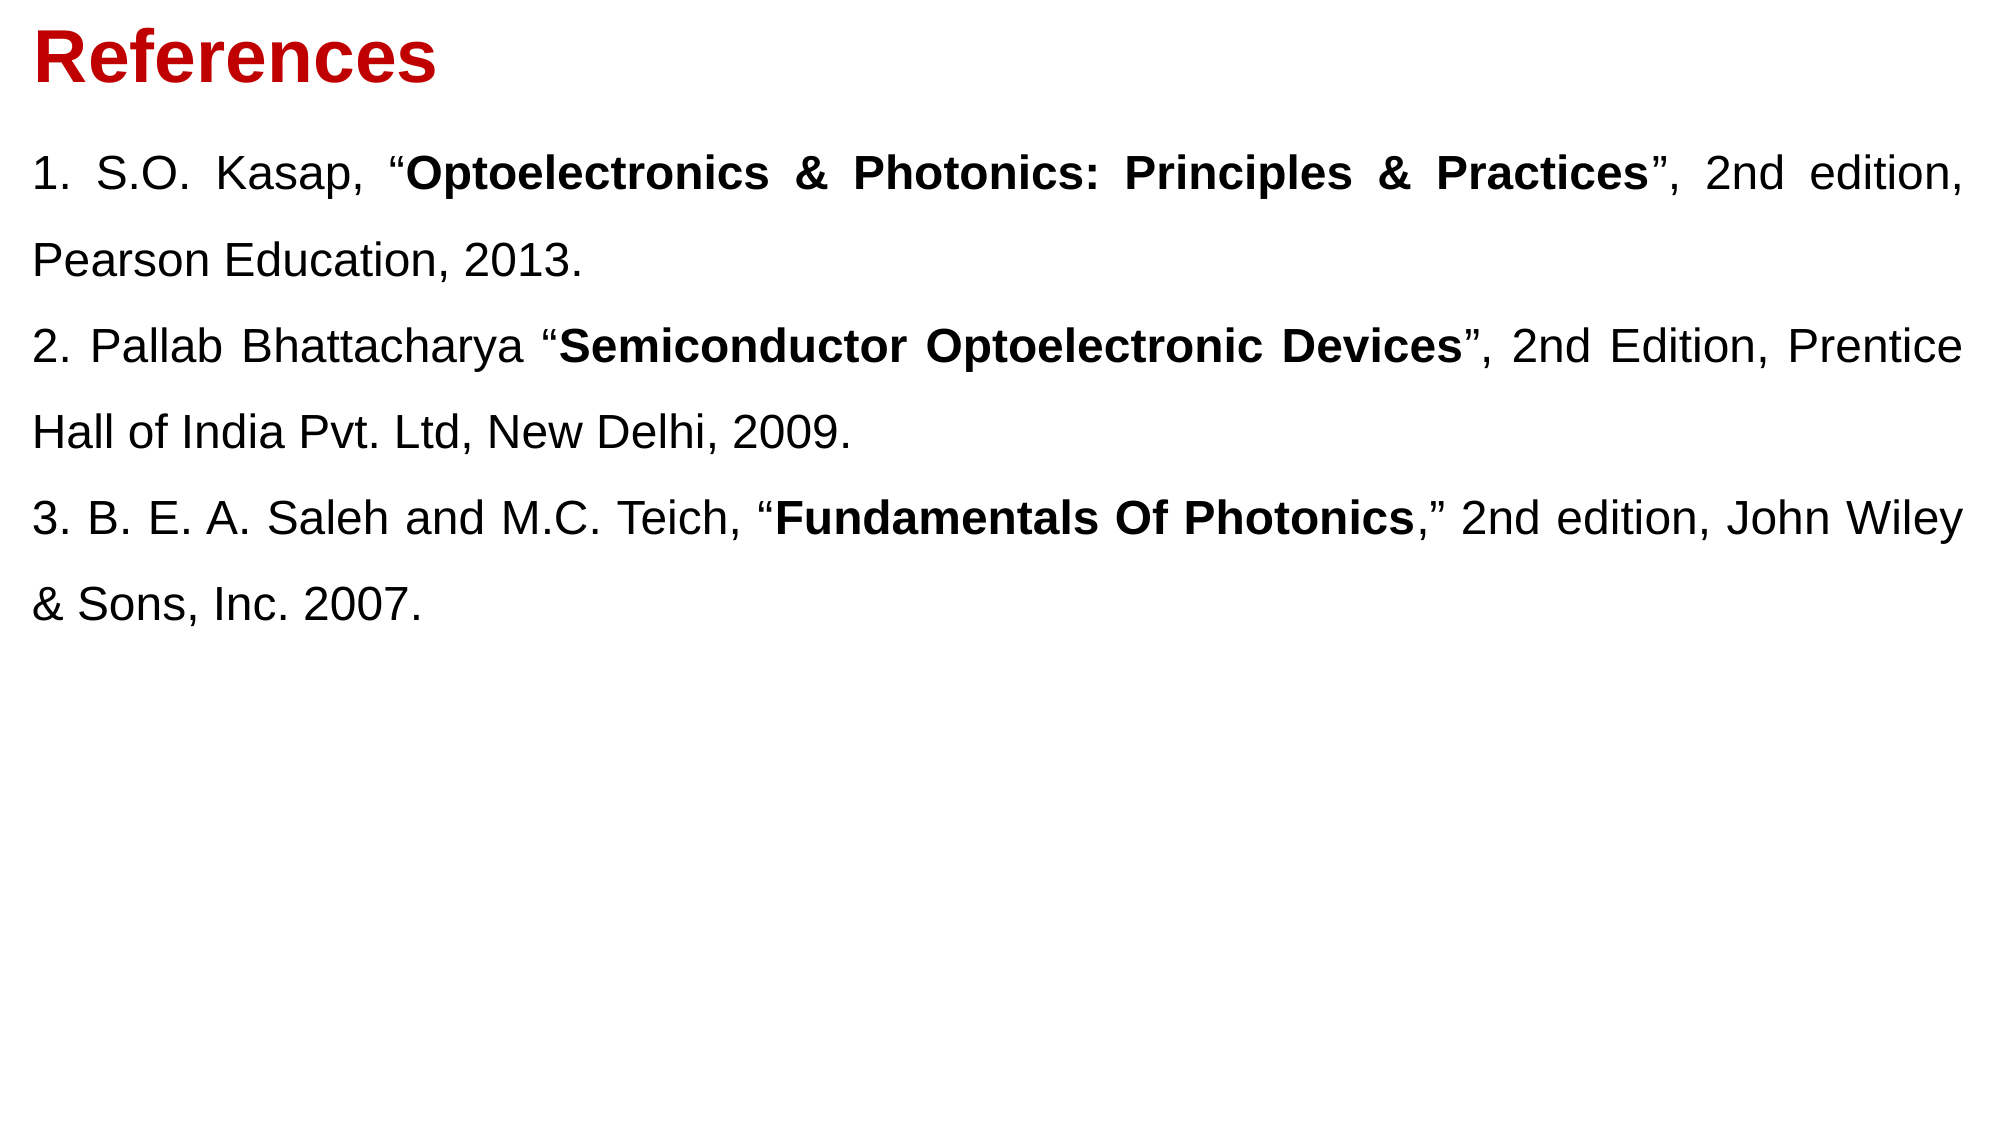

References
1. S.O. Kasap, “Optoelectronics & Photonics: Principles & Practices”, 2nd edition, Pearson Education, 2013.
2. Pallab Bhattacharya “Semiconductor Optoelectronic Devices”, 2nd Edition, Prentice Hall of India Pvt. Ltd, New Delhi, 2009.
3. B. E. A. Saleh and M.C. Teich, “Fundamentals Of Photonics,” 2nd edition, John Wiley & Sons, Inc. 2007.